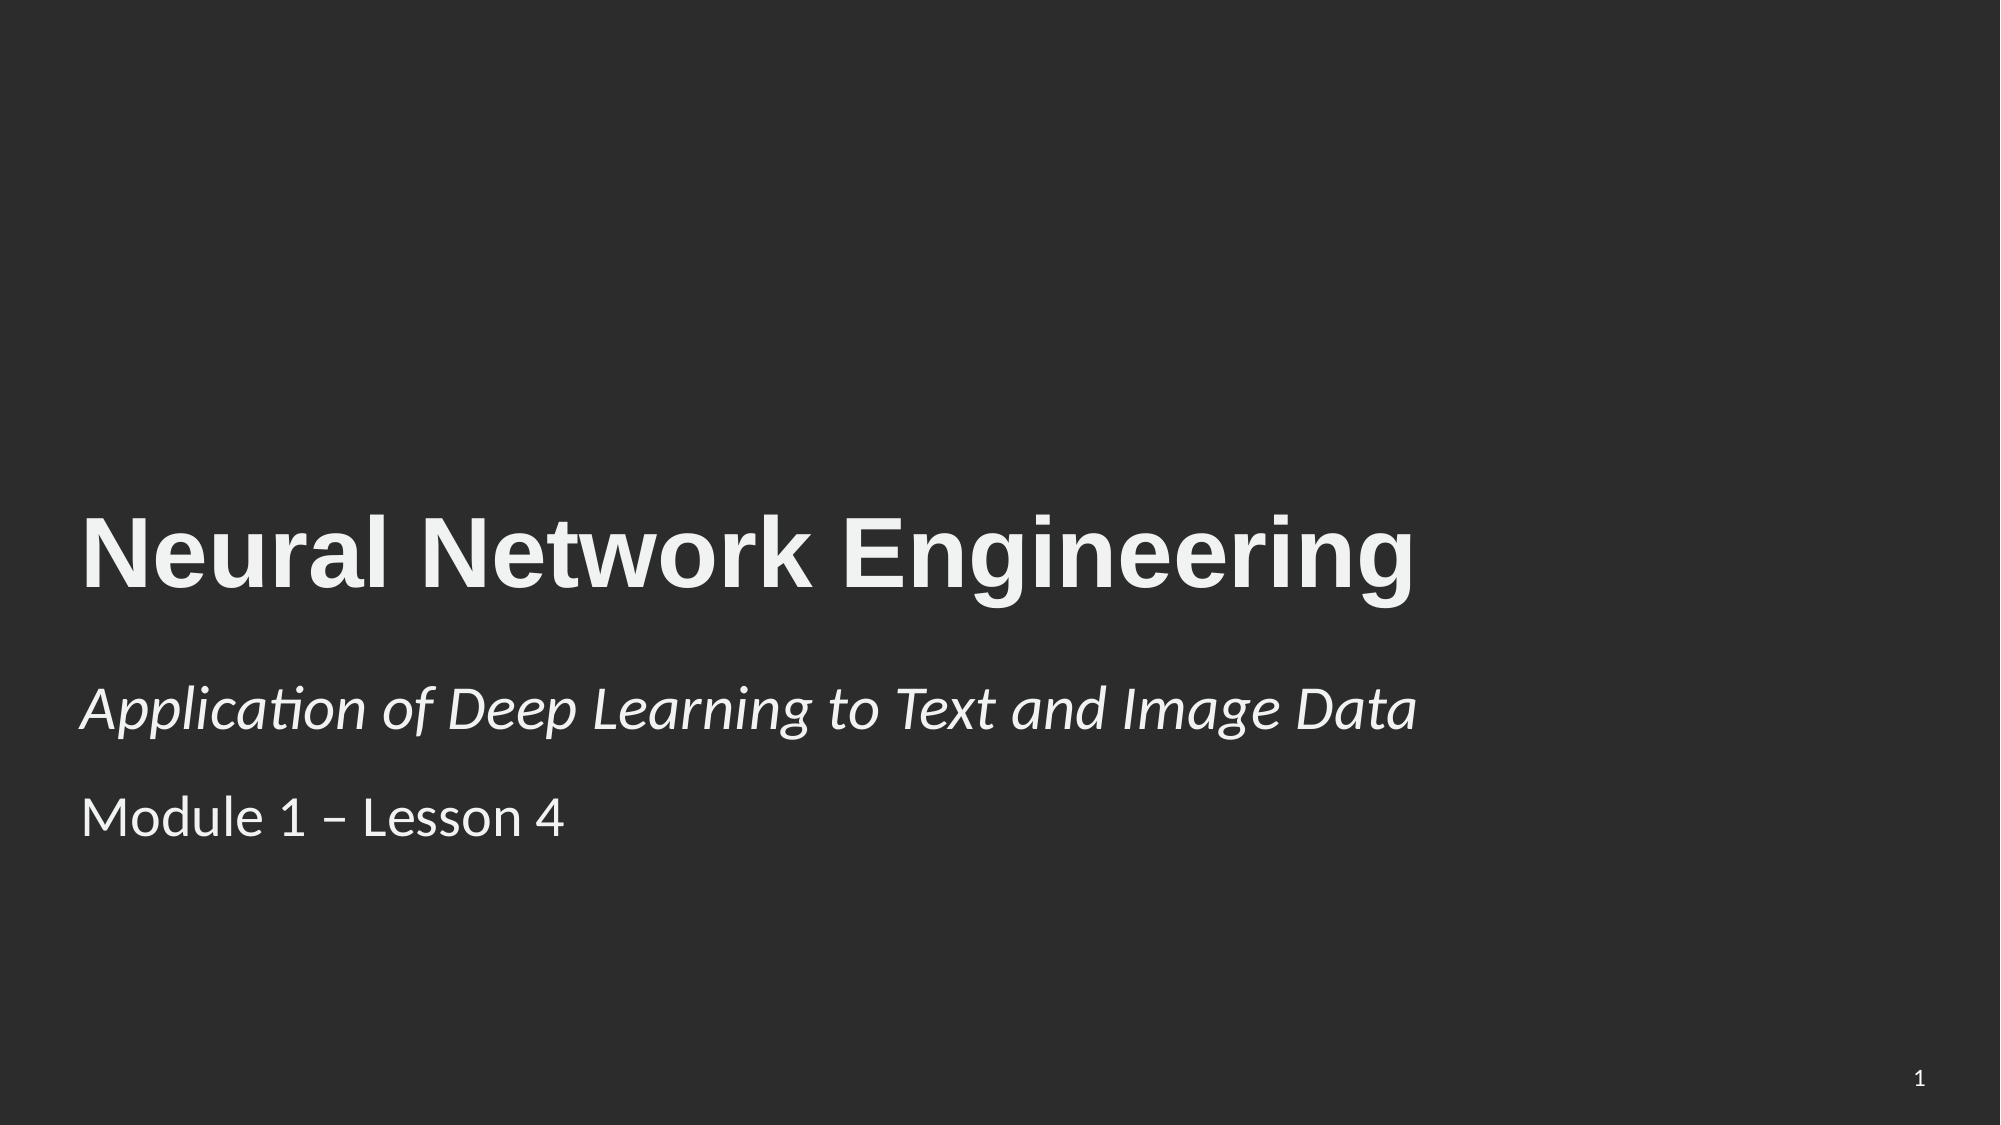

Neural Network Engineering
Application of Deep Learning to Text and Image Data
Module 1 – Lesson 4
1